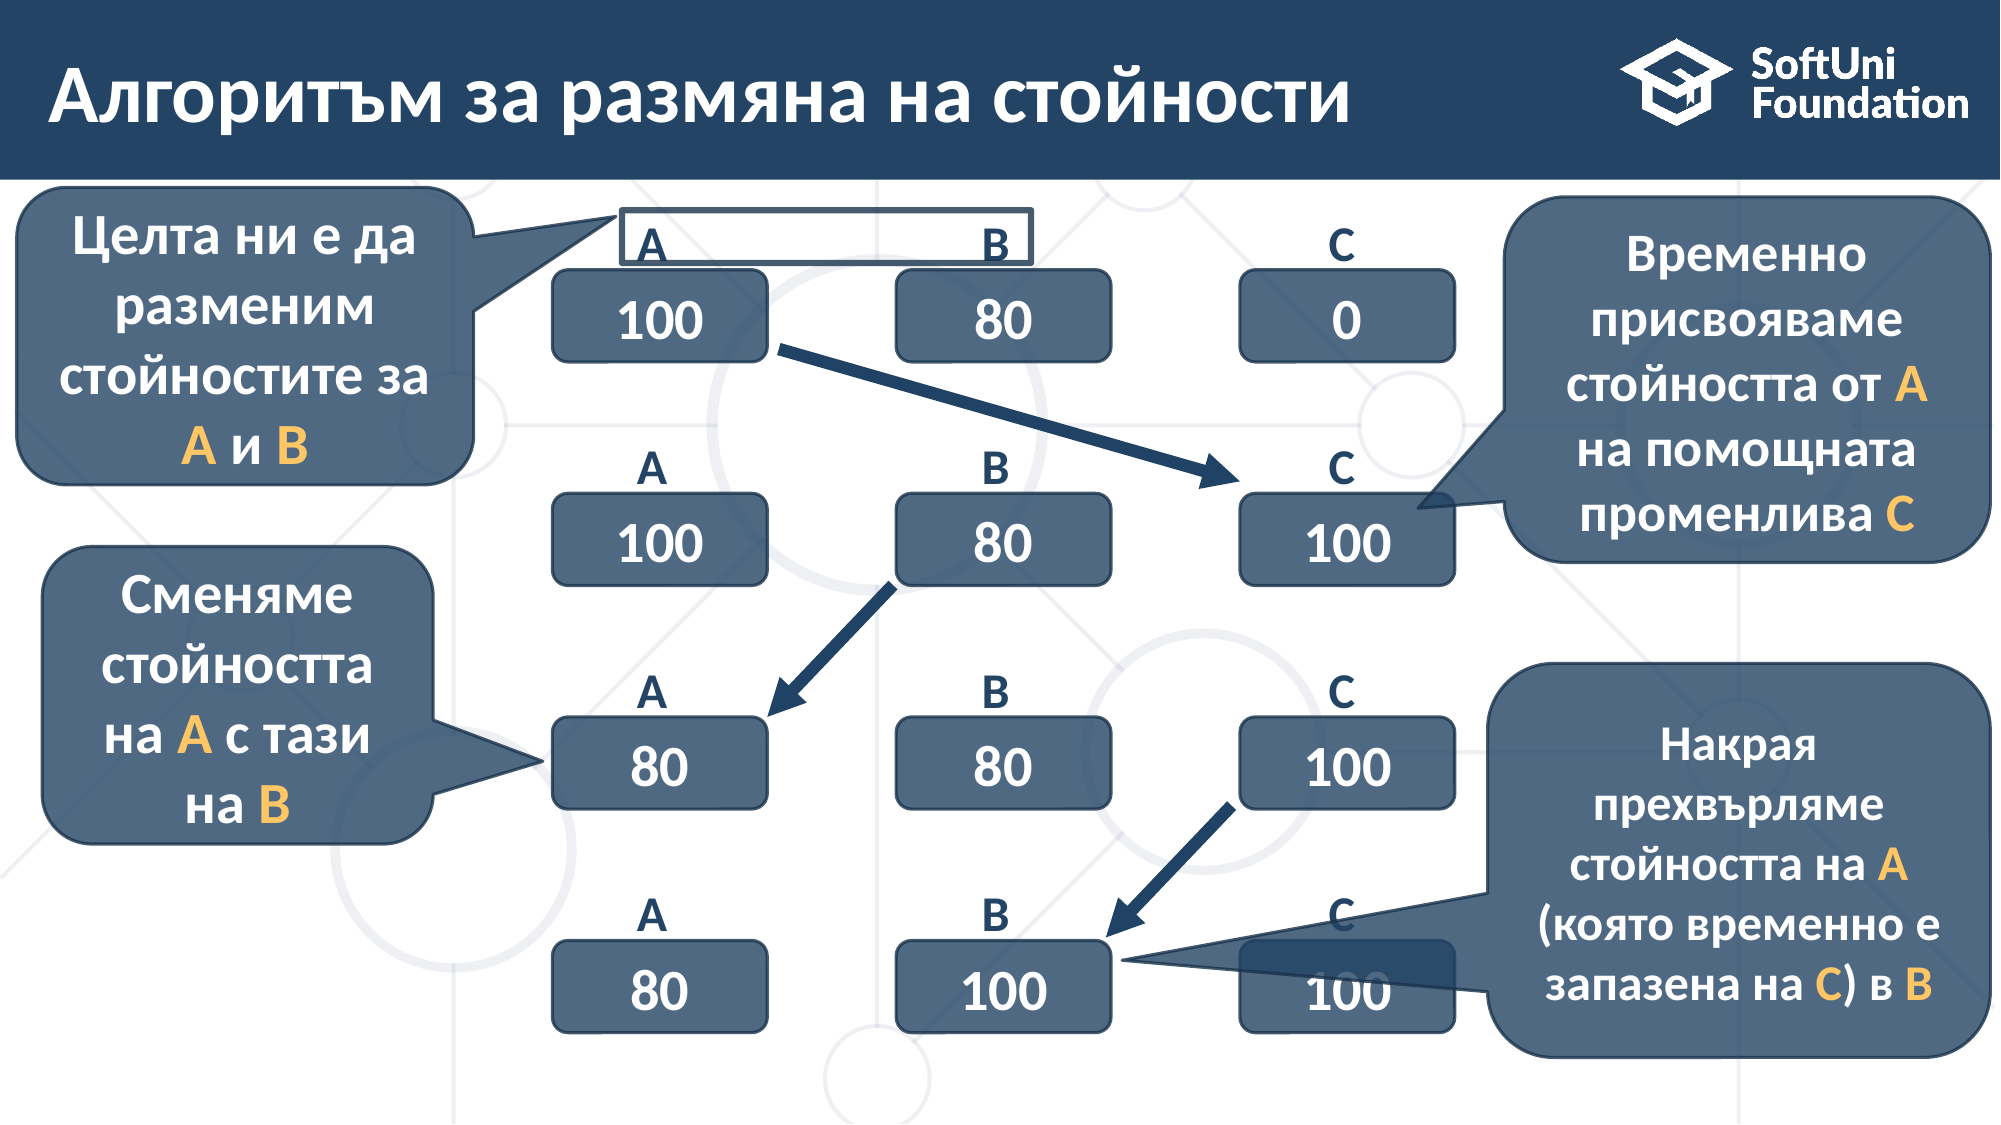

# Алгоритъм за размяна на стойности
Целта ни е да разменим стойностите за A и B
А
B
C
Временно присвояваме стойността от A на помощната променлива C

100
80
0
А
B
C
100
80
100
Сменяме стойността на A с тази на B
А
B
C
Накрая прехвърляме стойността на A (която временно е запазена на C) в B
80
80
100
А
B
C
80
100
100